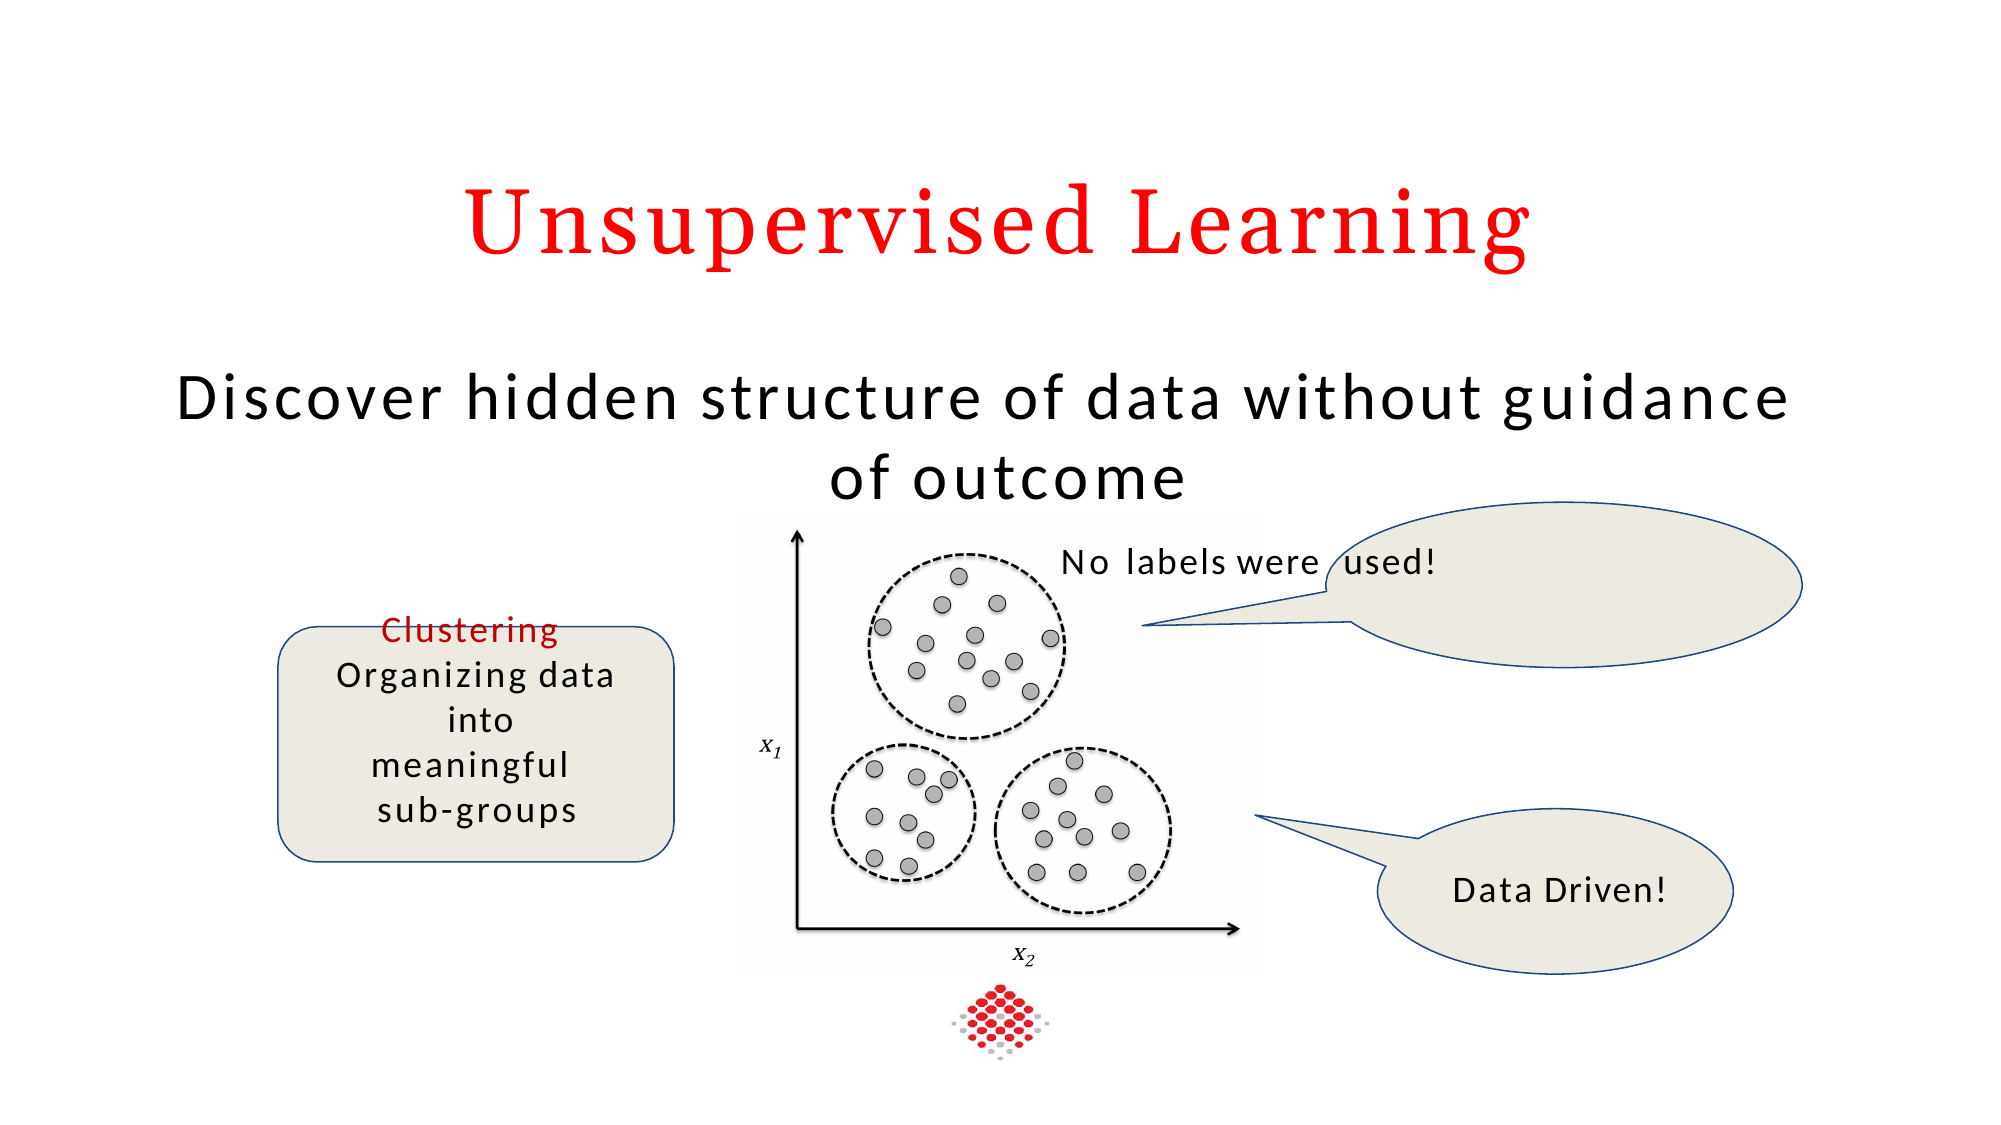

# Unsupervised Learning
Discover hidden structure of data without guidance  of outcome
No labels were  used!
Clustering  Organizing data  into meaningful  sub-groups
Data Driven!